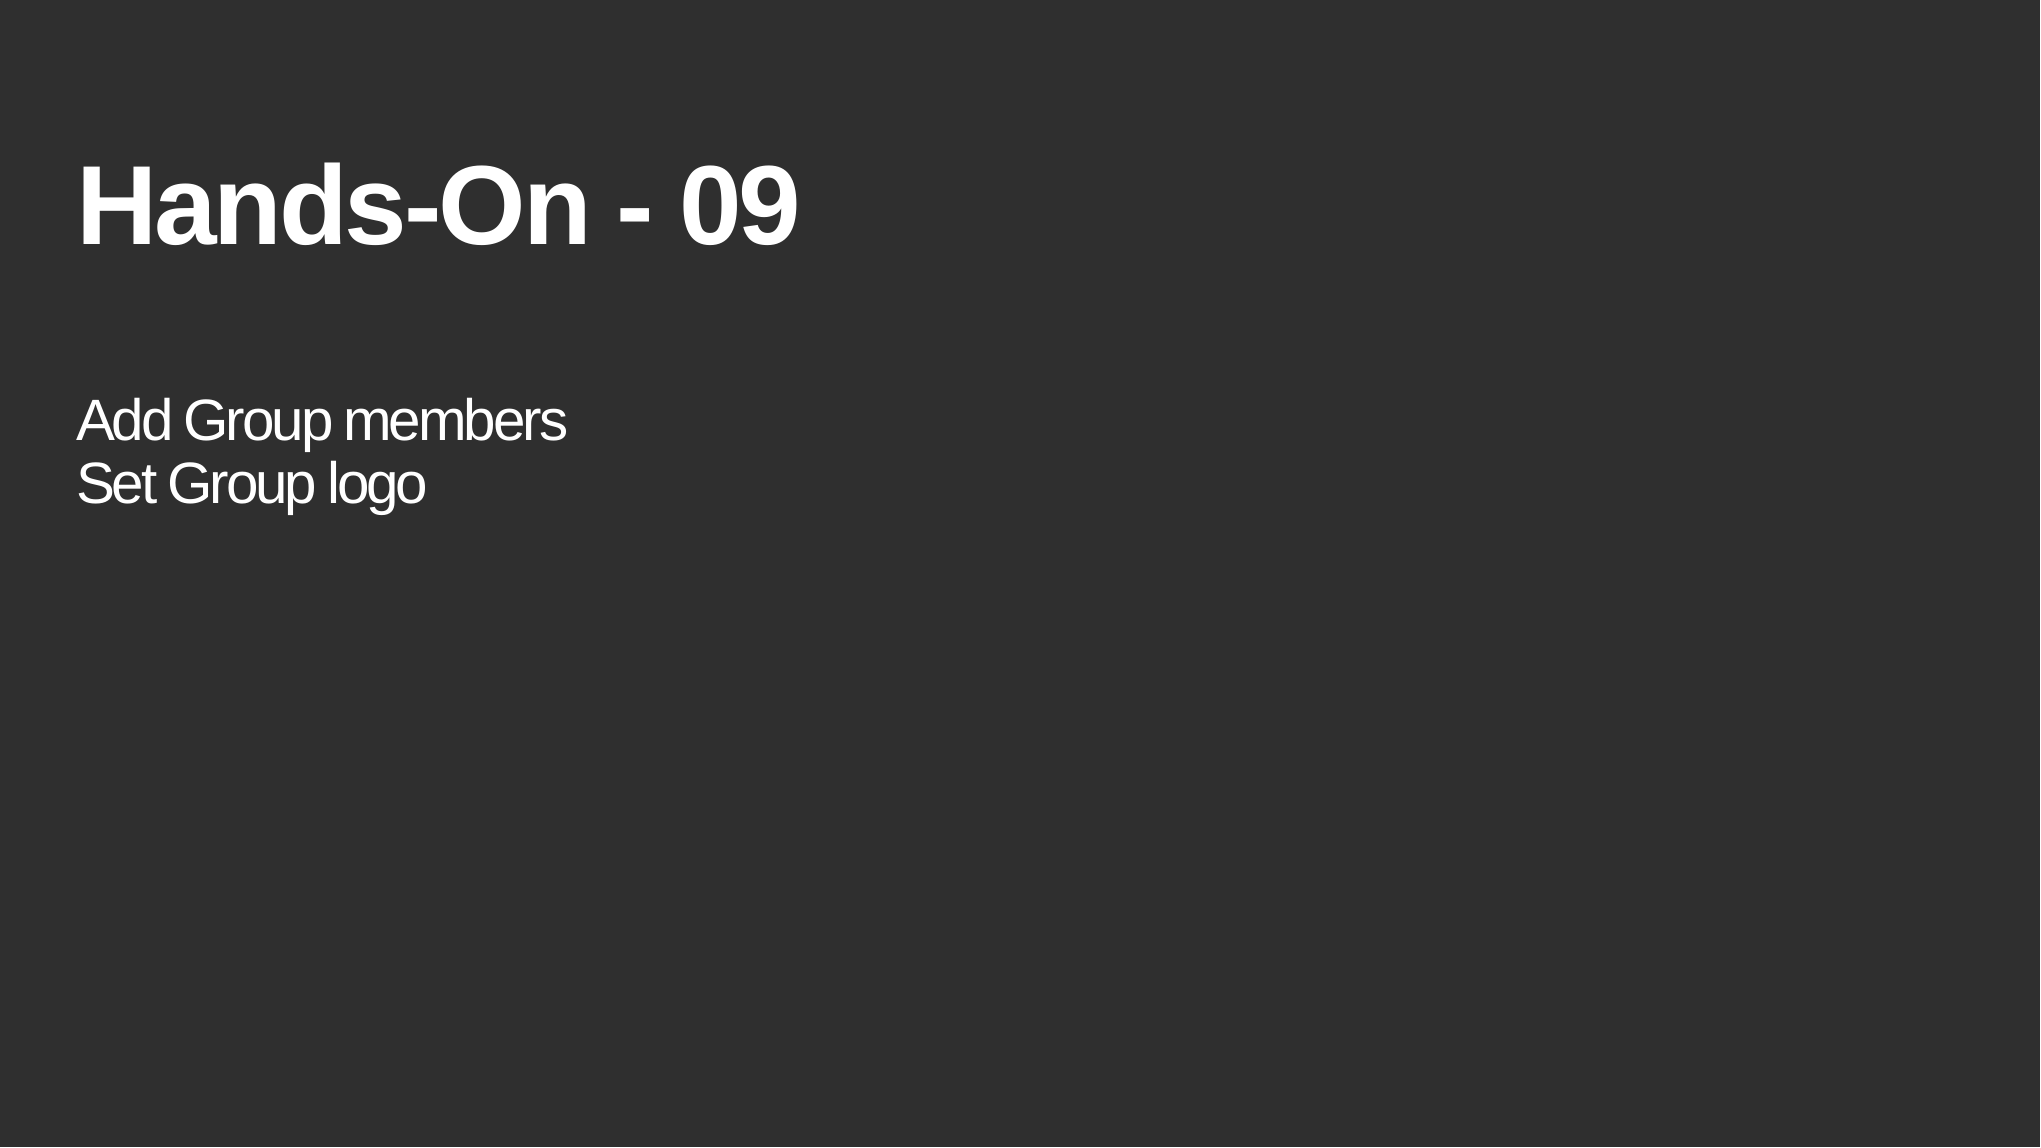

# Hands-On - 09 Add Group members Set Group logo